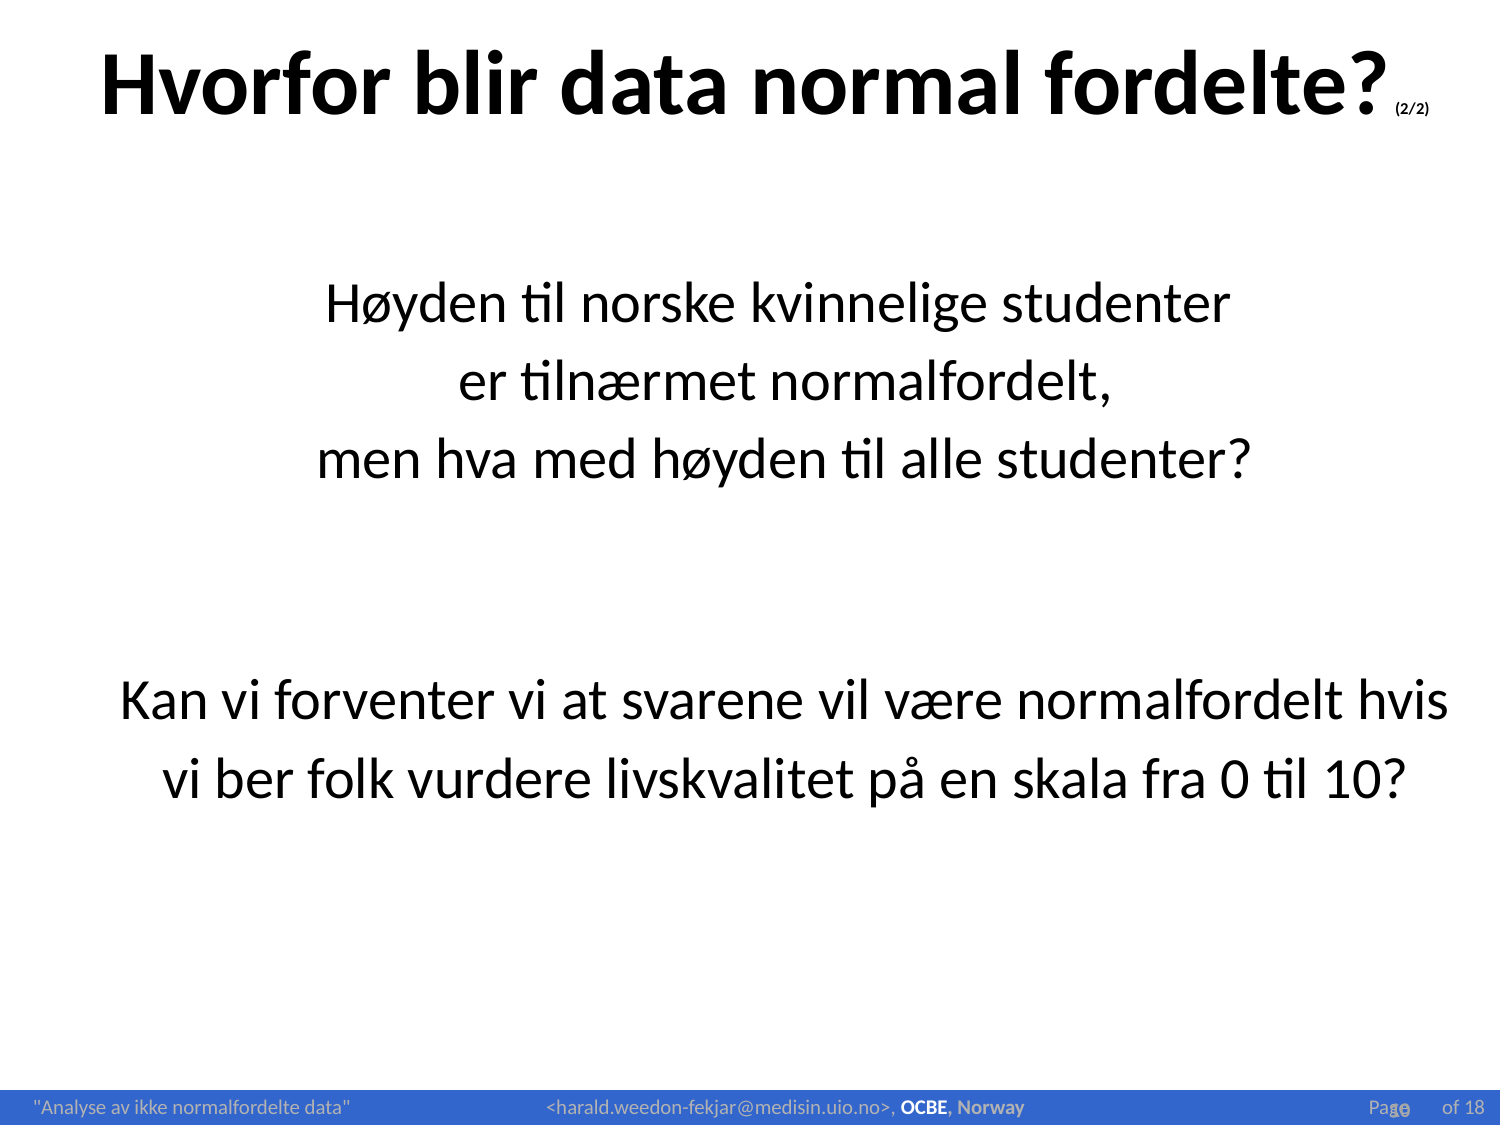

# Hvorfor blir data normal fordelte? (2/2)
Høyden til norske kvinnelige studenter
er tilnærmet normalfordelt,
men hva med høyden til alle studenter?
Kan vi forventer vi at svarene vil være normalfordelt hvis vi ber folk vurdere livskvalitet på en skala fra 0 til 10?